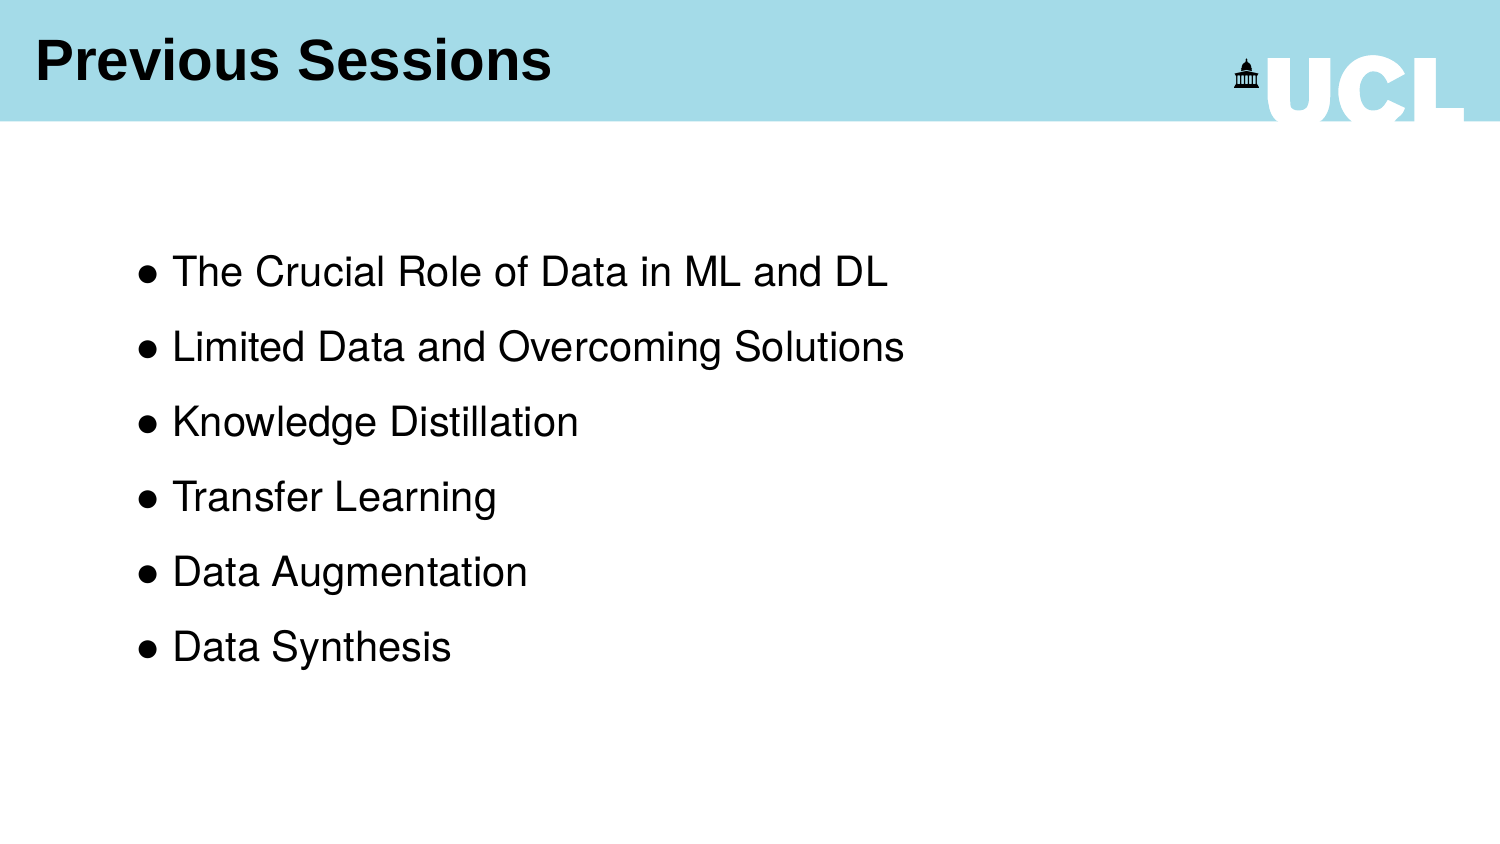

Previous Sessions
● The Crucial Role of Data in ML and DL
● Limited Data and Overcoming Solutions
● Knowledge Distillation
● Transfer Learning
● Data Augmentation
● Data Synthesis